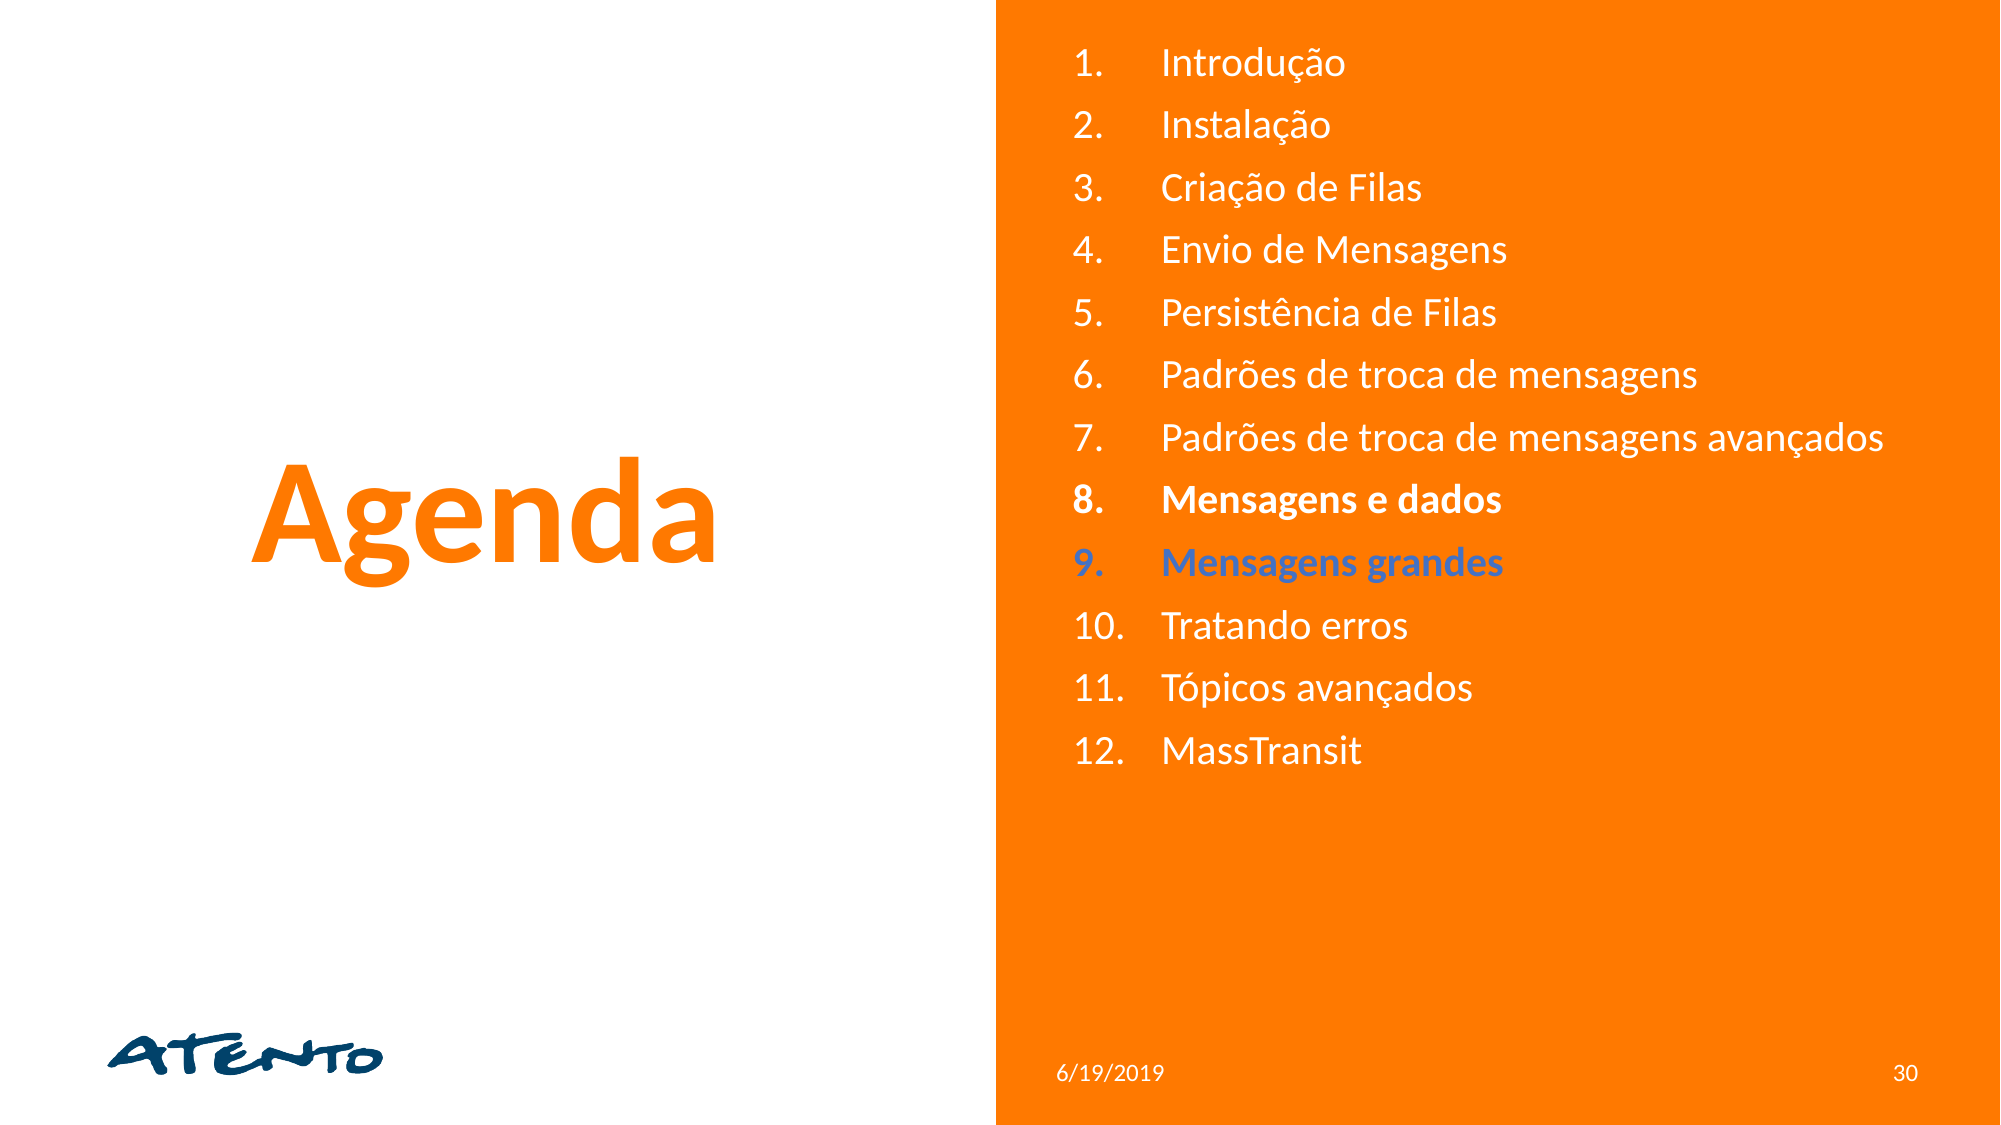

Introdução
Instalação
Criação de Filas
Envio de Mensagens
Persistência de Filas
Padrões de troca de mensagens
Padrões de troca de mensagens avançados
Mensagens e dados
Mensagens grandes
Tratando erros
Tópicos avançados
MassTransit

Agenda
6/19/2019
30